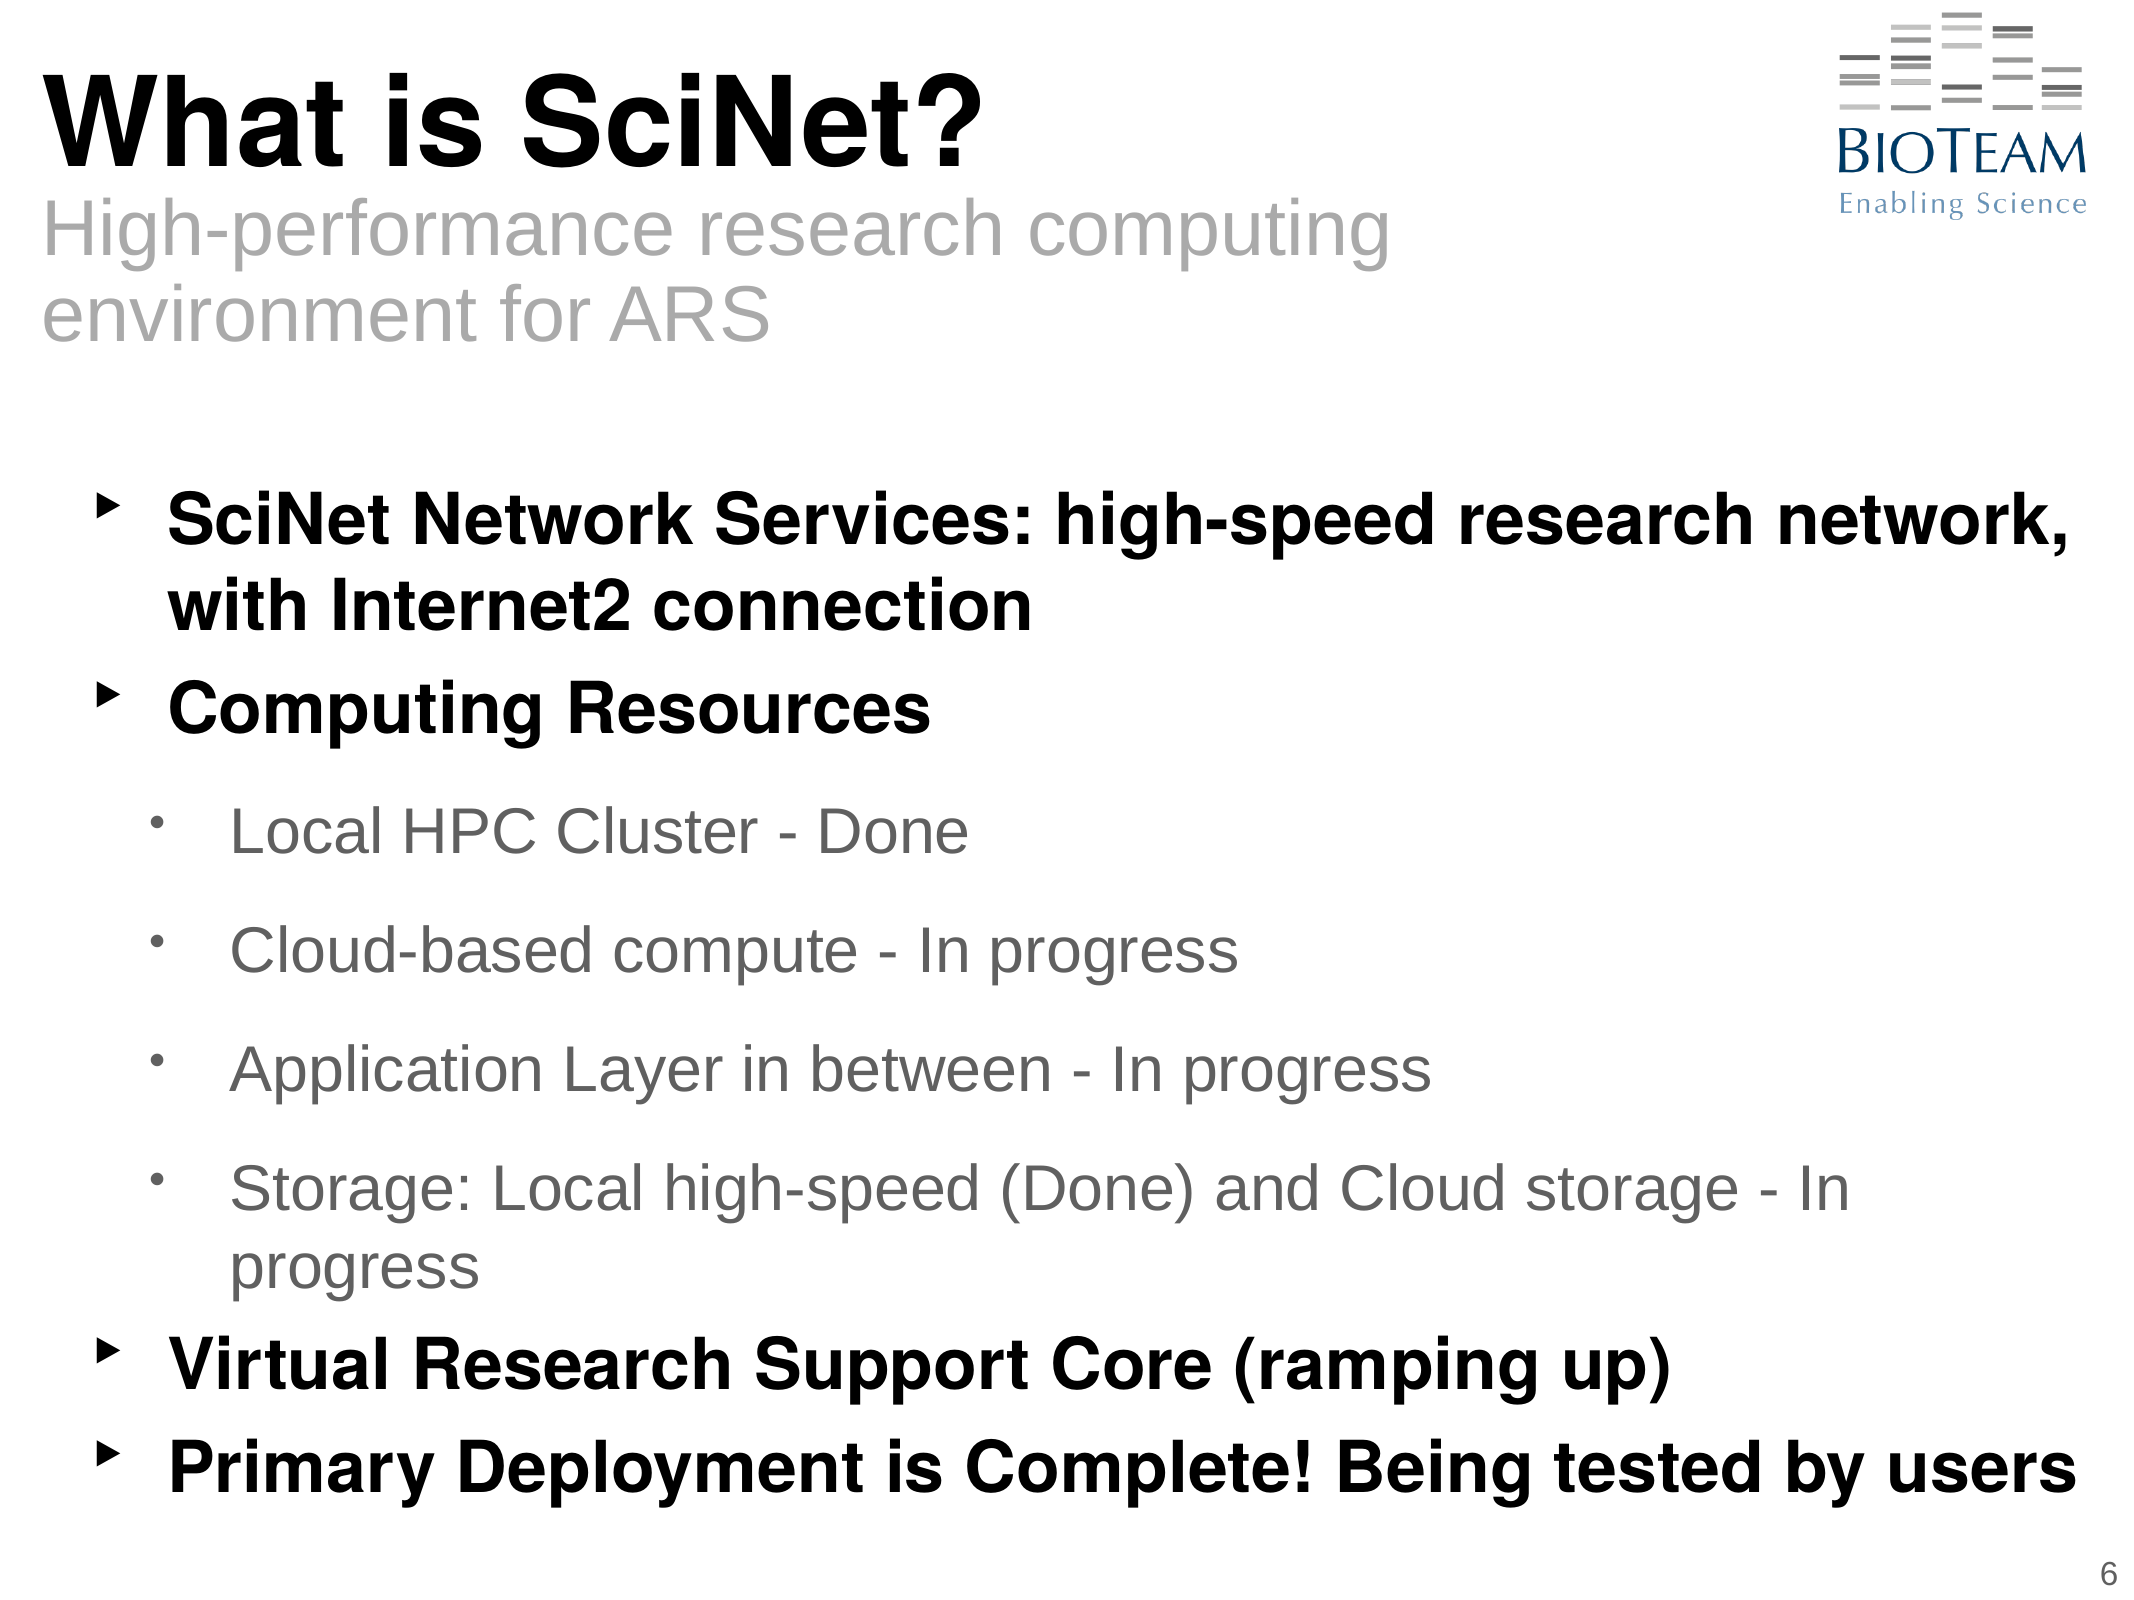

# What is SciNet?
High-performance research computing environment for ARS
SciNet Network Services: high-speed research network, with Internet2 connection
Computing Resources
Local HPC Cluster - Done
Cloud-based compute - In progress
Application Layer in between - In progress
Storage: Local high-speed (Done) and Cloud storage - In progress
Virtual Research Support Core (ramping up)
Primary Deployment is Complete! Being tested by users
6